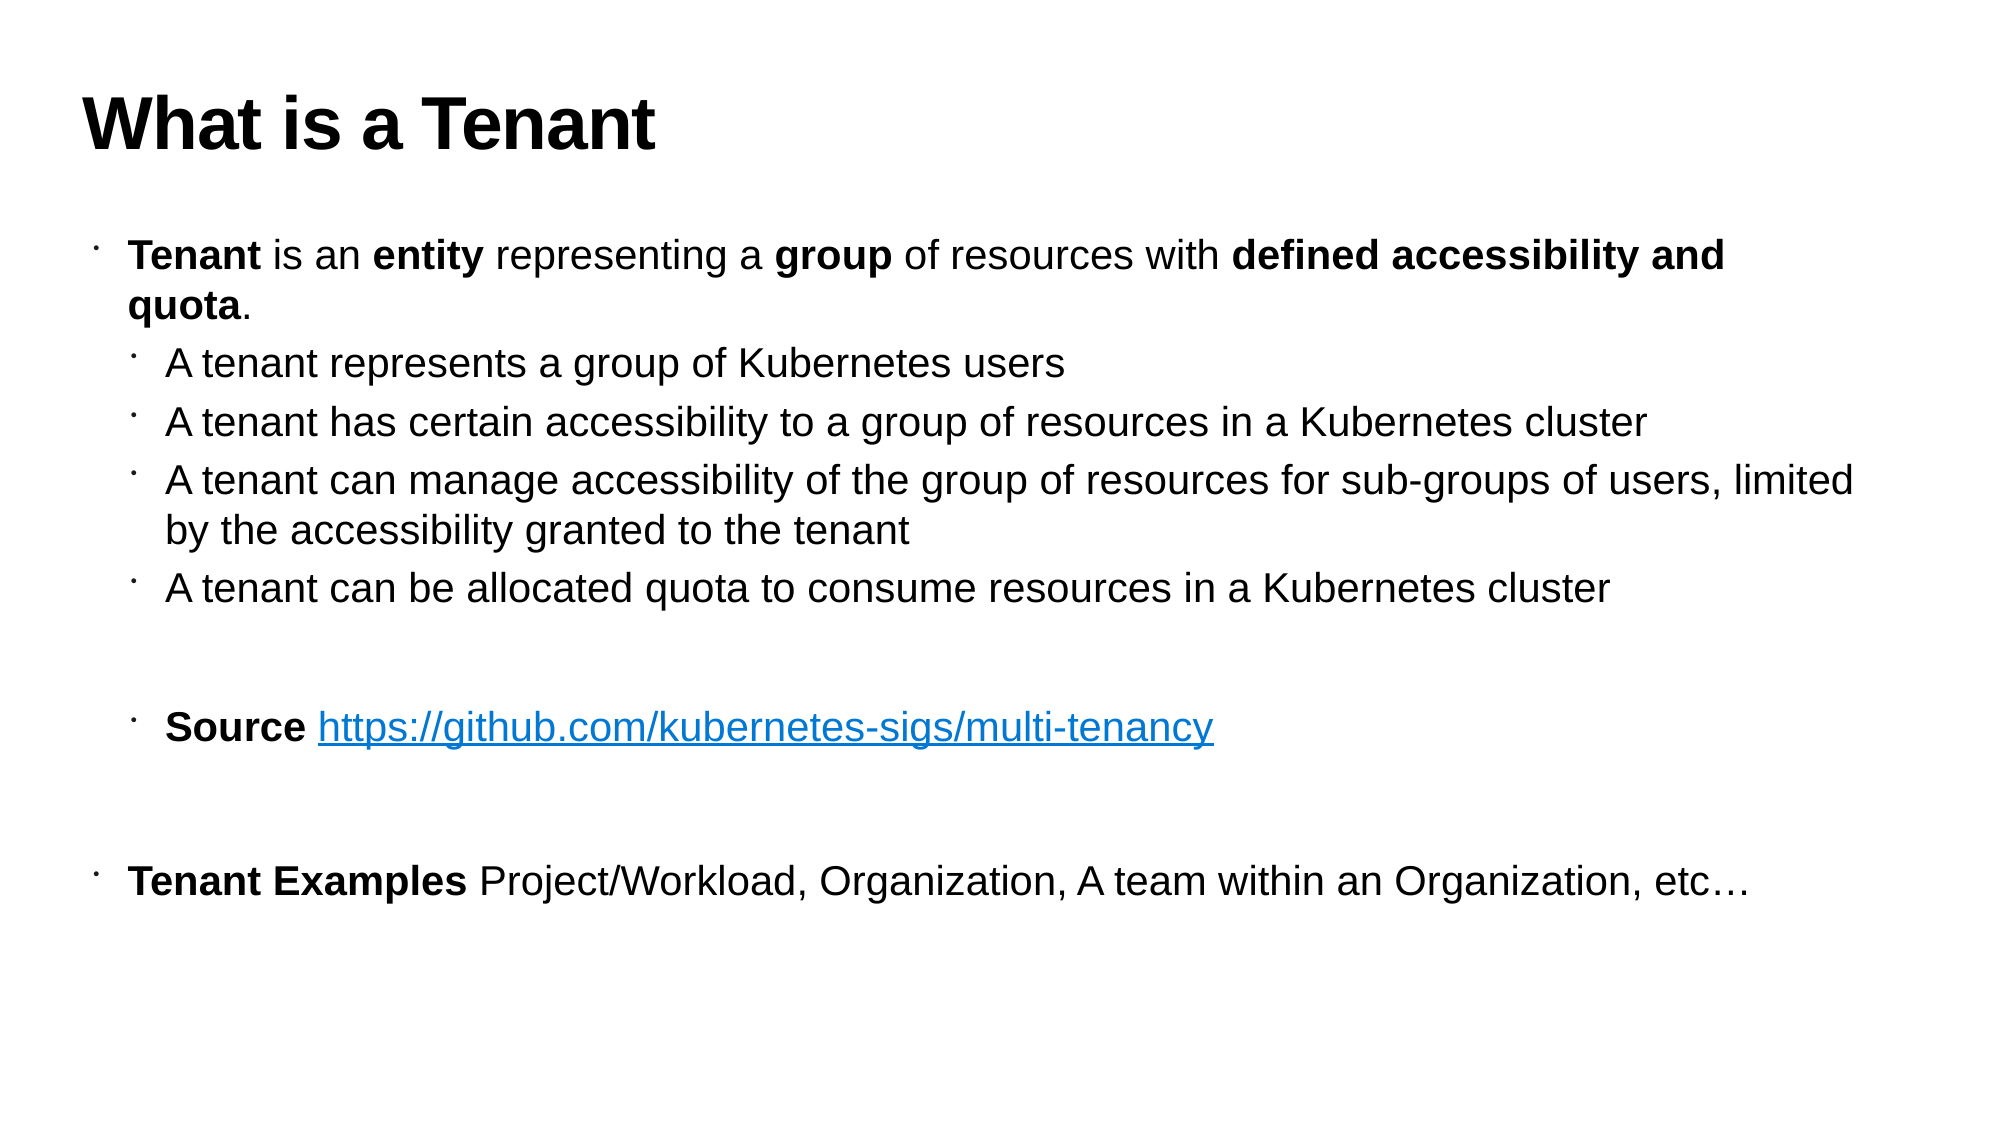

# What is a Tenant
Tenant is an entity representing a group of resources with defined accessibility and quota.
A tenant represents a group of Kubernetes users
A tenant has certain accessibility to a group of resources in a Kubernetes cluster
A tenant can manage accessibility of the group of resources for sub-groups of users, limited by the accessibility granted to the tenant
A tenant can be allocated quota to consume resources in a Kubernetes cluster

Source https://github.com/kubernetes-sigs/multi-tenancy

Tenant Examples Project/Workload, Organization, A team within an Organization, etc…